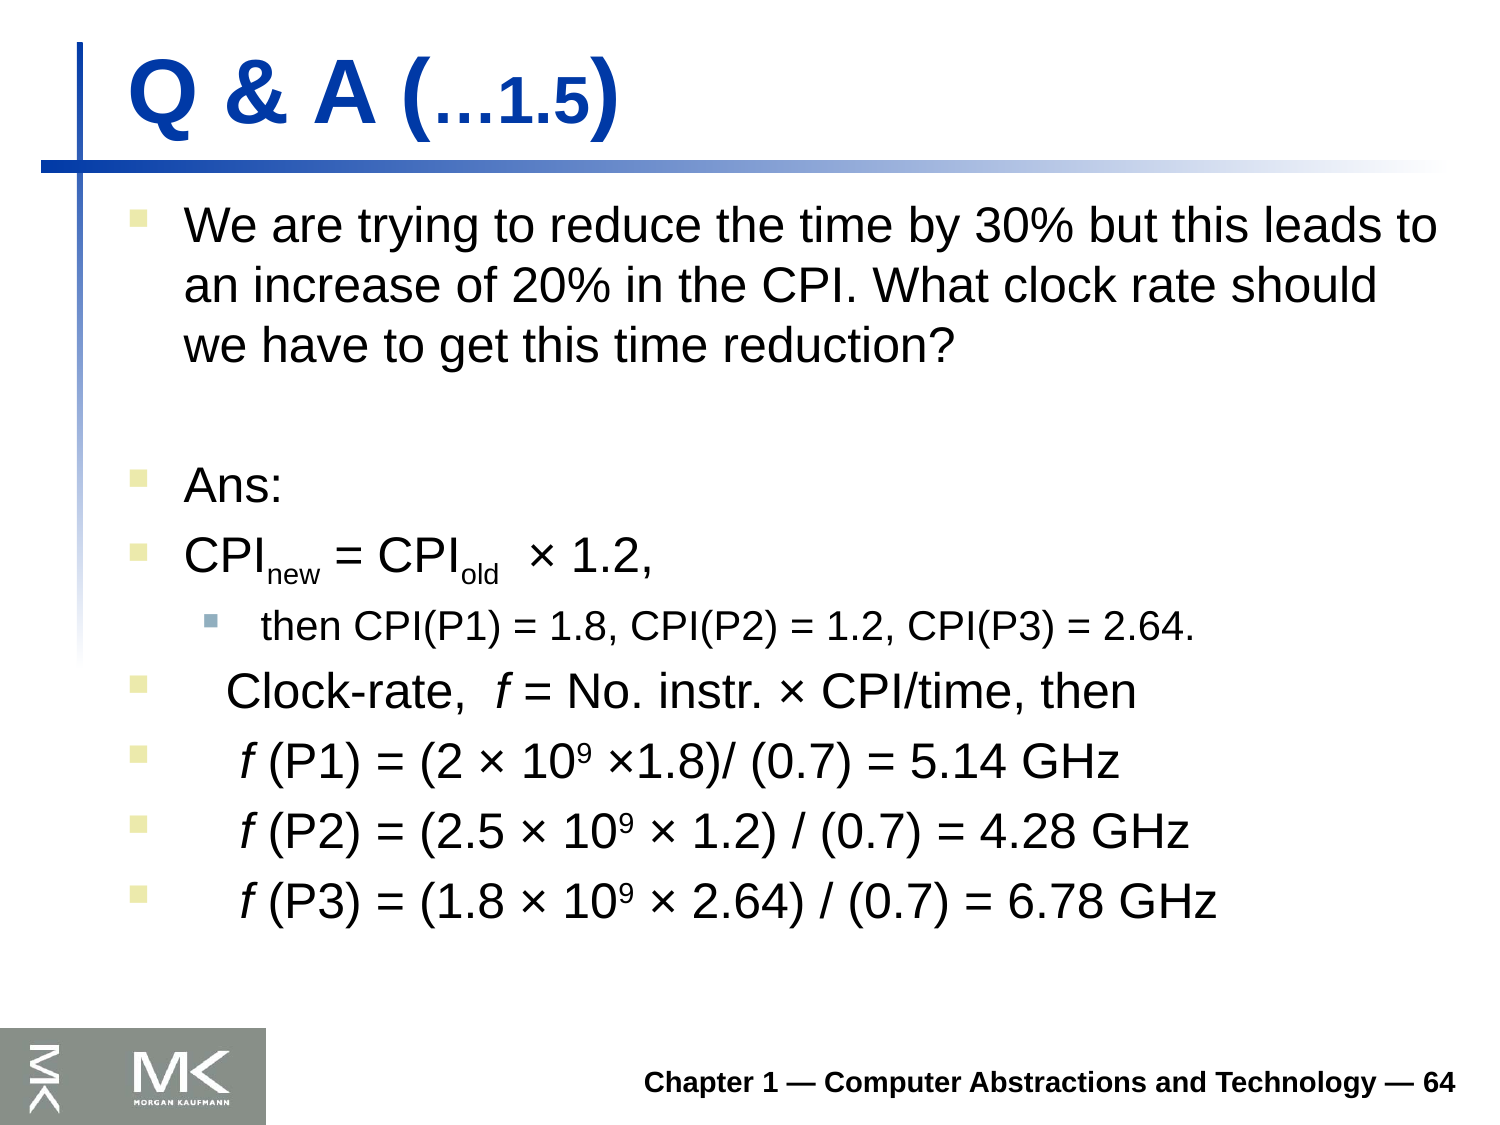

# Q & A (…1.5)
We are trying to reduce the time by 30% but this leads to an increase of 20% in the CPI. What clock rate should we have to get this time reduction?

Ans:
CPInew = CPIold  × 1.2,
 then CPI(P1) = 1.8, CPI(P2) = 1.2, CPI(P3) = 2.64.
   Clock-rate,  f = No. instr. × CPI/time, then
    f (P1) = (2 × 109 ×1.8)/ (0.7) = 5.14 GHz
    f (P2) = (2.5 × 109 × 1.2) / (0.7) = 4.28 GHz
    f (P3) = (1.8 × 109 × 2.64) / (0.7) = 6.78 GHz

Chapter 1 — Computer Abstractions and Technology — 64